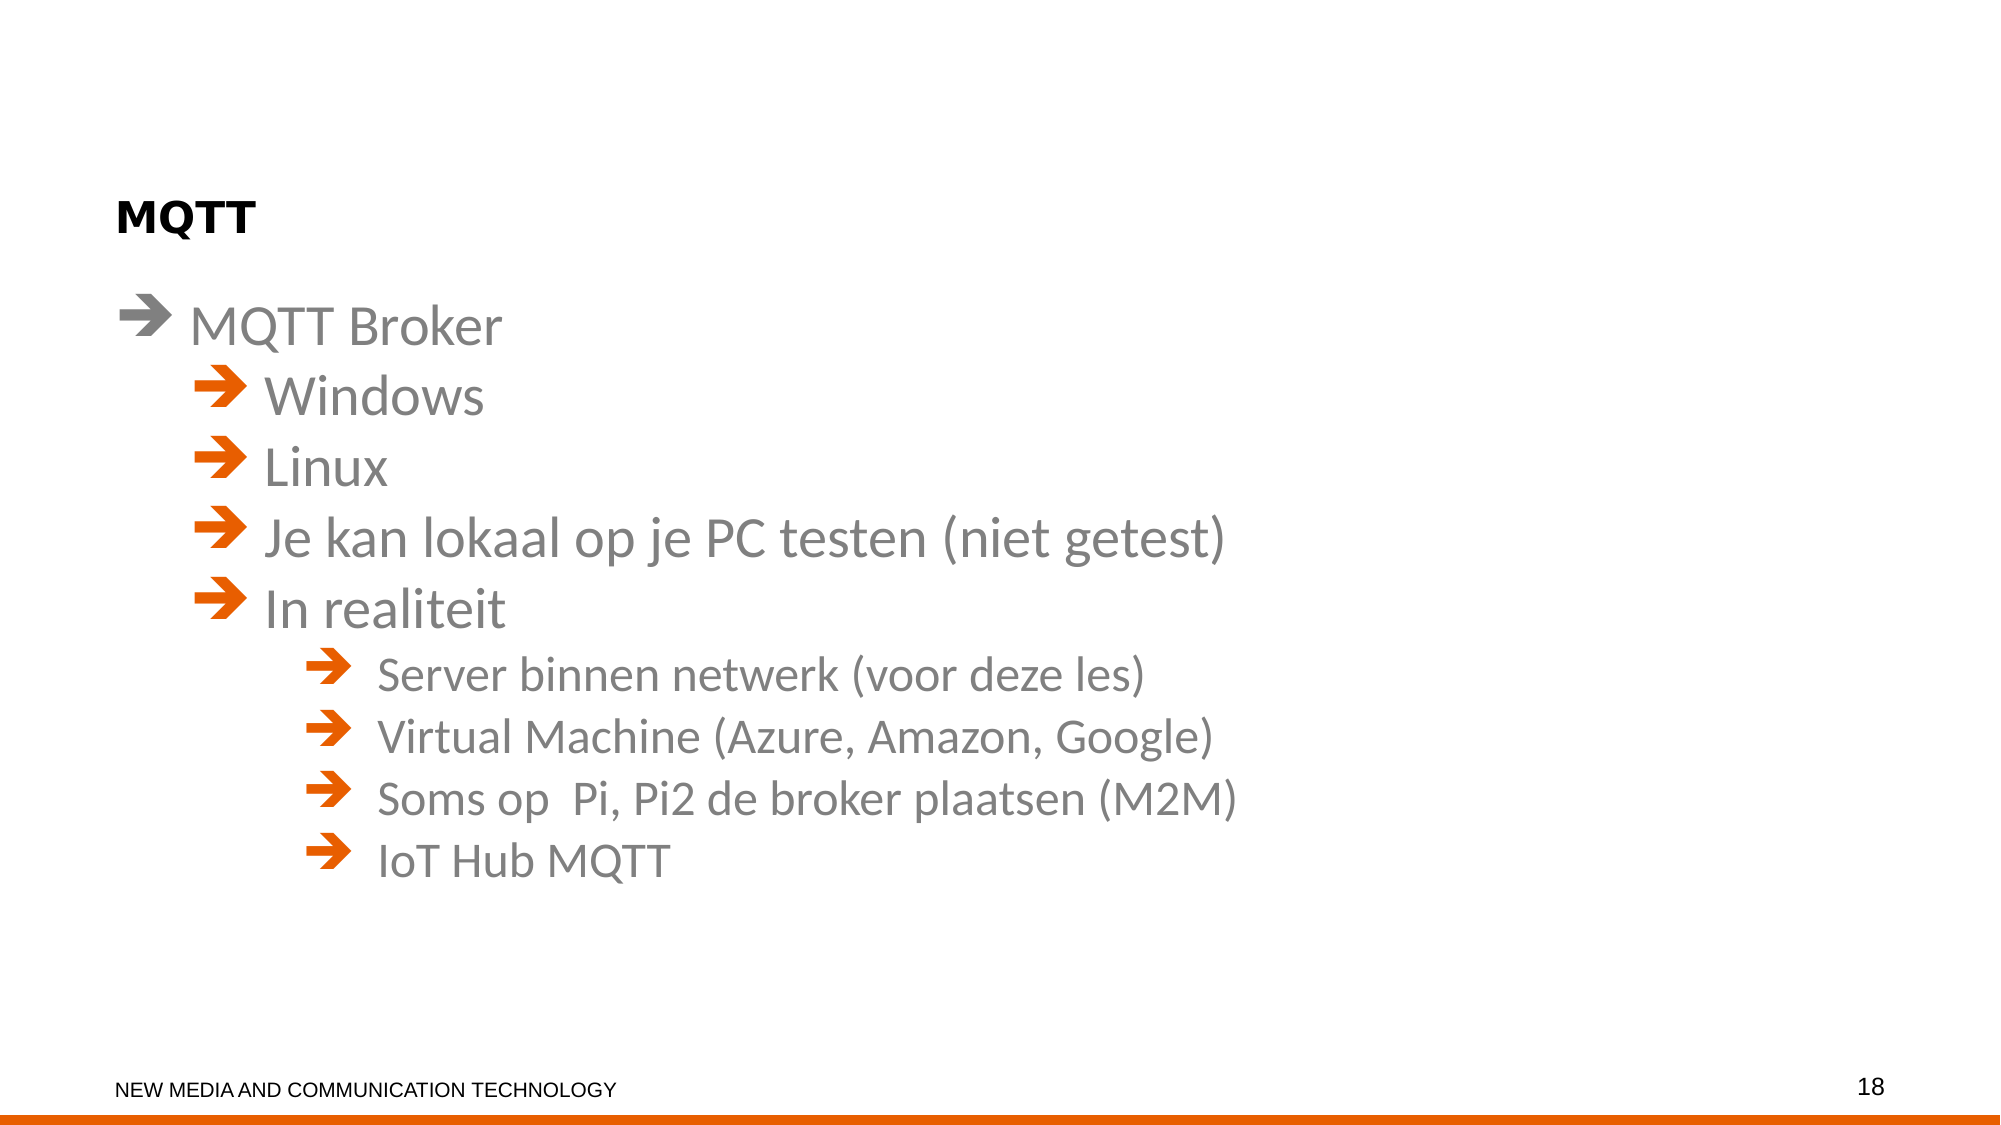

# MQTT
MQTT Broker
Windows
Linux
Je kan lokaal op je PC testen (niet getest)
In realiteit
Server binnen netwerk (voor deze les)
Virtual Machine (Azure, Amazon, Google)
Soms op  Pi, Pi2 de broker plaatsen (M2M)
IoT Hub MQTT

18